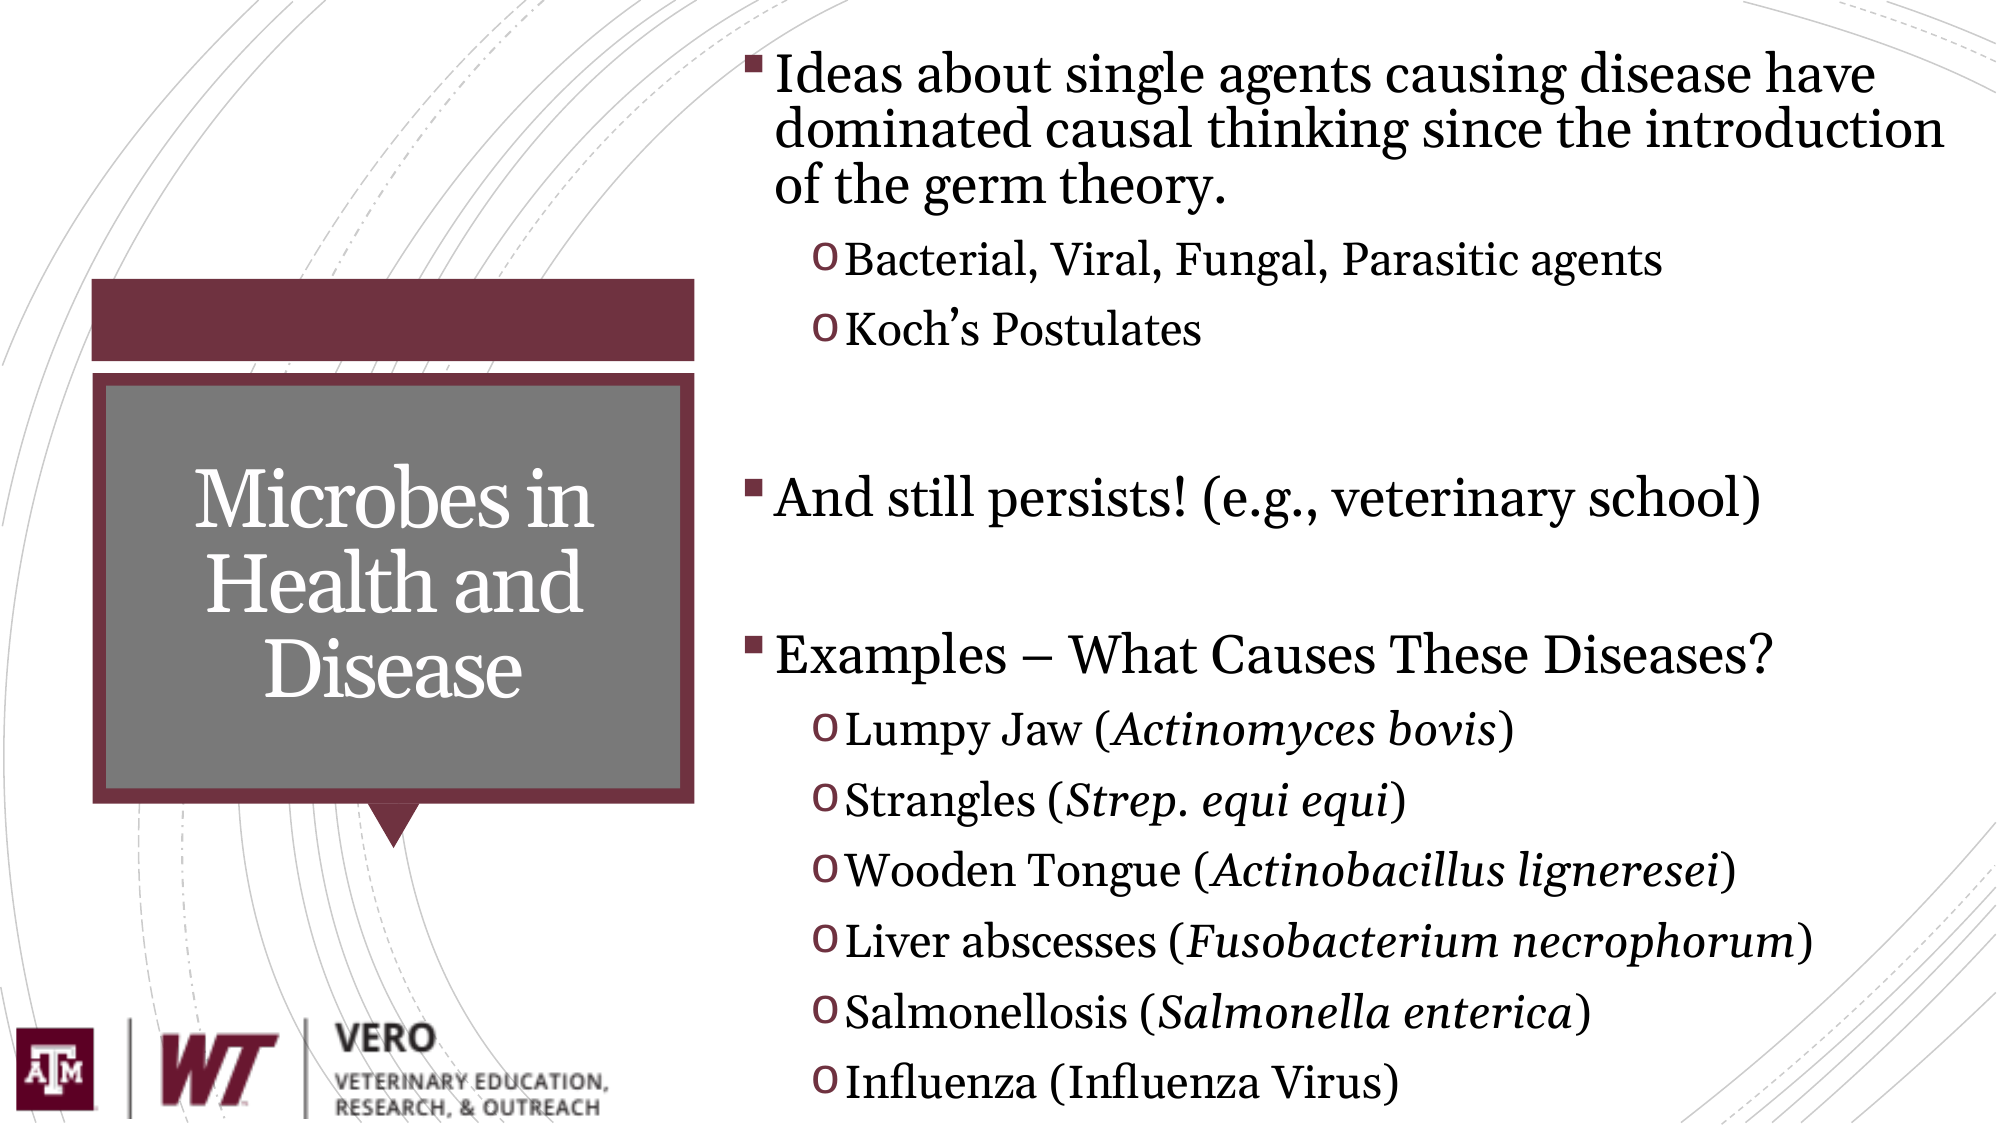

Ideas about single agents causing disease have dominated causal thinking since the introduction of the germ theory.
Bacterial, Viral, Fungal, Parasitic agents
Koch’s Postulates

And still persists! (e.g., veterinary school)

Examples – What Causes These Diseases?
Lumpy Jaw (Actinomyces bovis)
Strangles (Strep. equi equi)
Wooden Tongue (Actinobacillus ligneresei)
Liver abscesses (Fusobacterium necrophorum)
Salmonellosis (Salmonella enterica)
Influenza (Influenza Virus)
# Microbes in Health and Disease